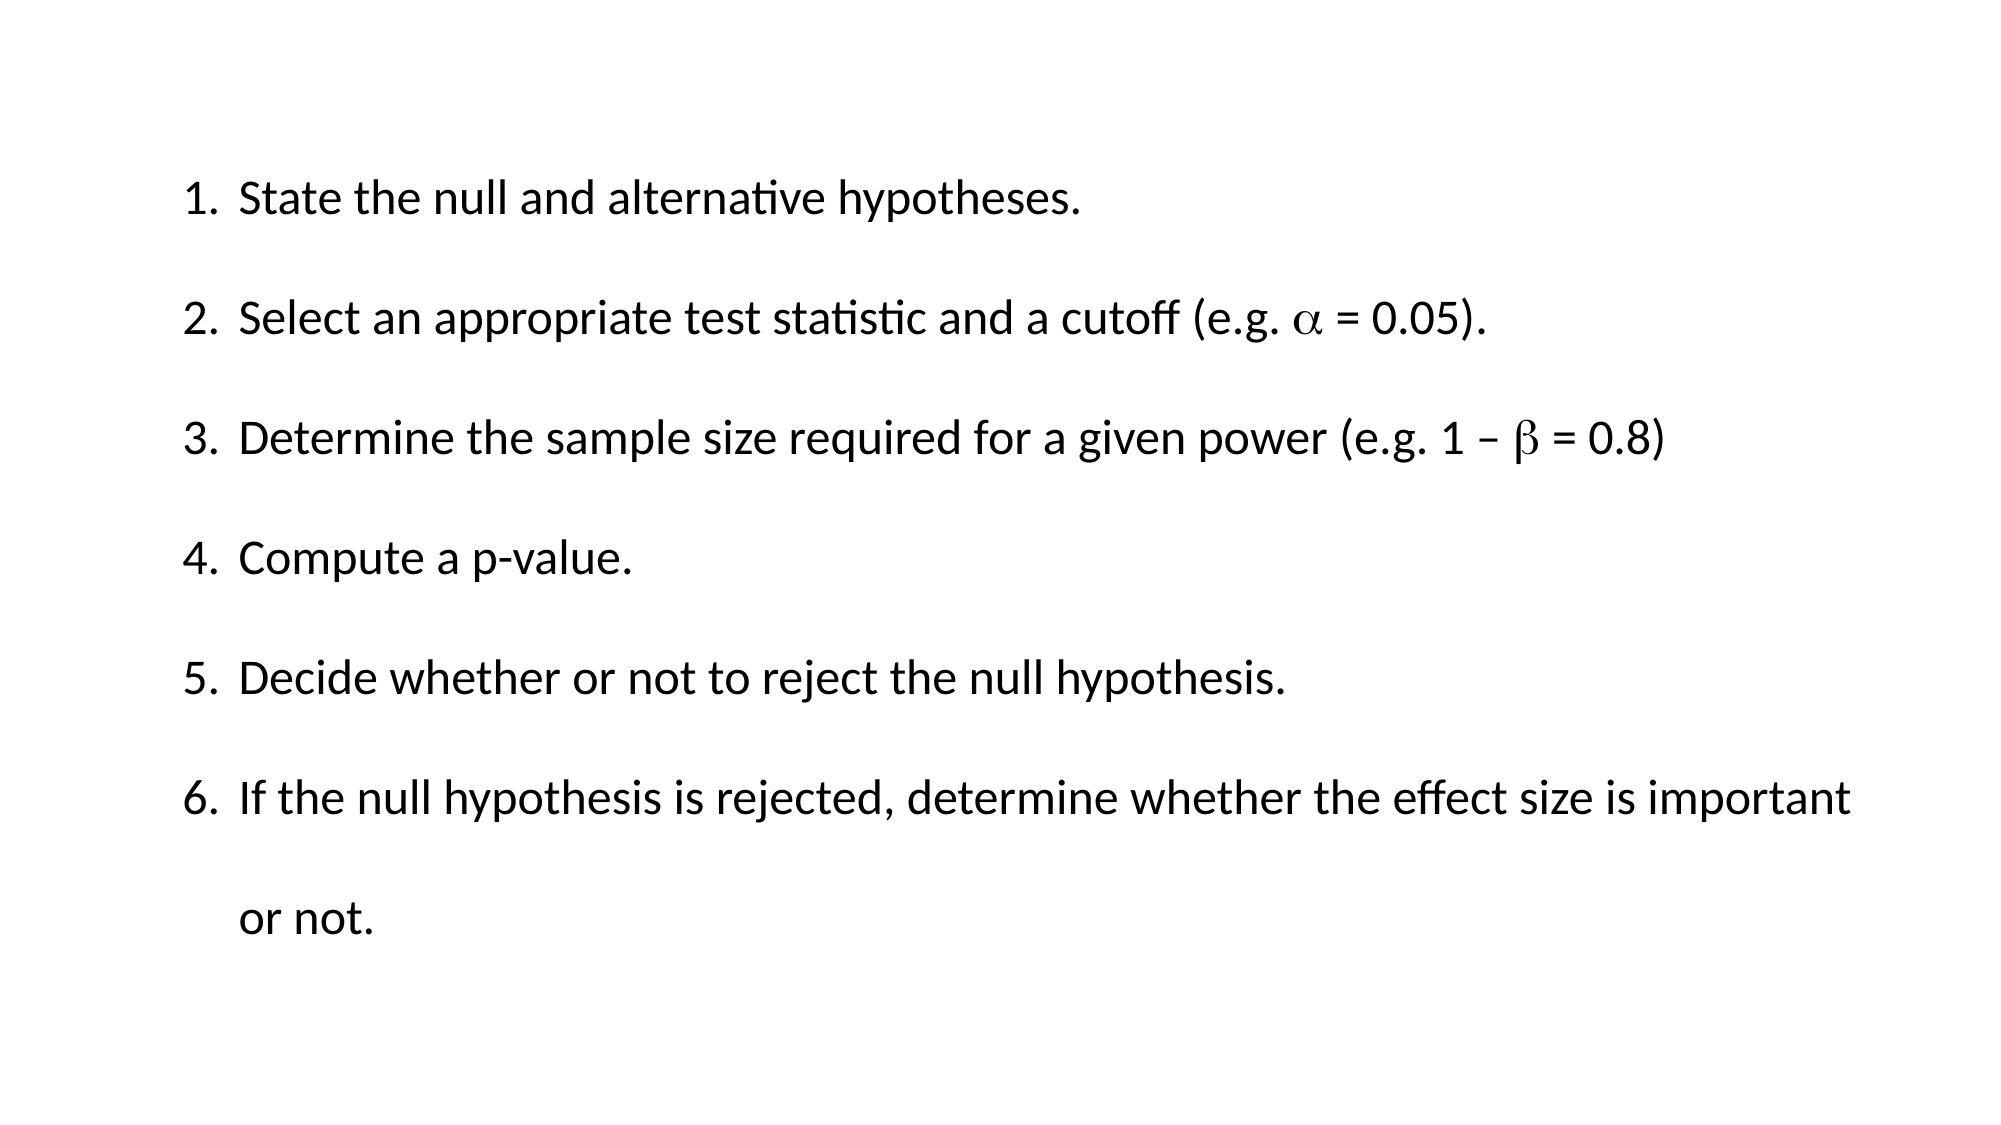

State the null and alternative hypotheses.
Select an appropriate test statistic and a cutoff (e.g. α = 0.05).
Determine the sample size required for a given power (e.g. 1 – β = 0.8)
Compute a p-value.
Decide whether or not to reject the null hypothesis.
If the null hypothesis is rejected, determine whether the effect size is important or not.